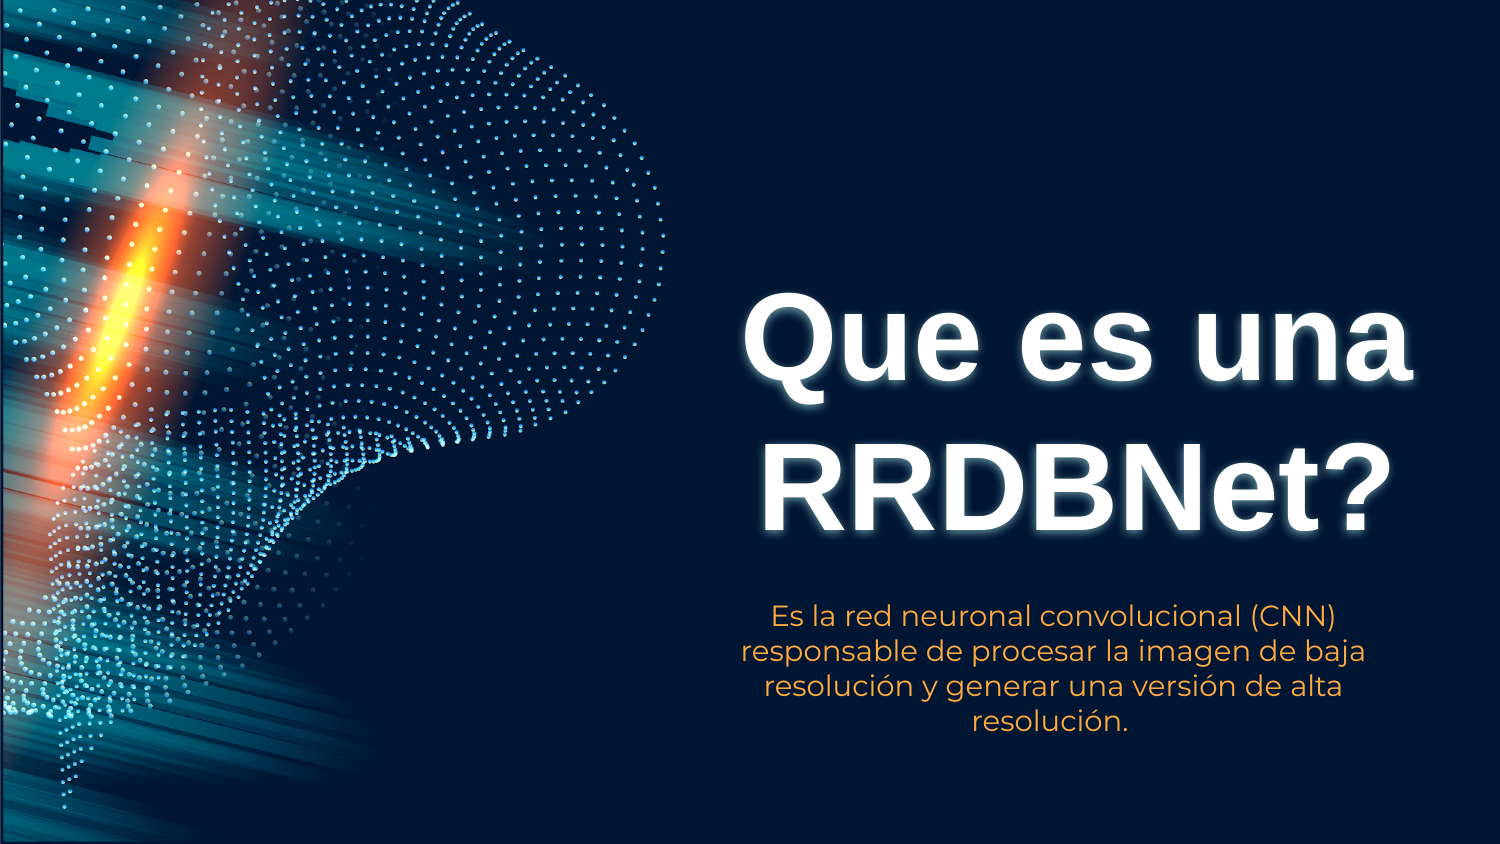

# Que es una RRDBNet?
Es la red neuronal convolucional (CNN) responsable de procesar la imagen de baja resolución y generar una versión de alta resolución.